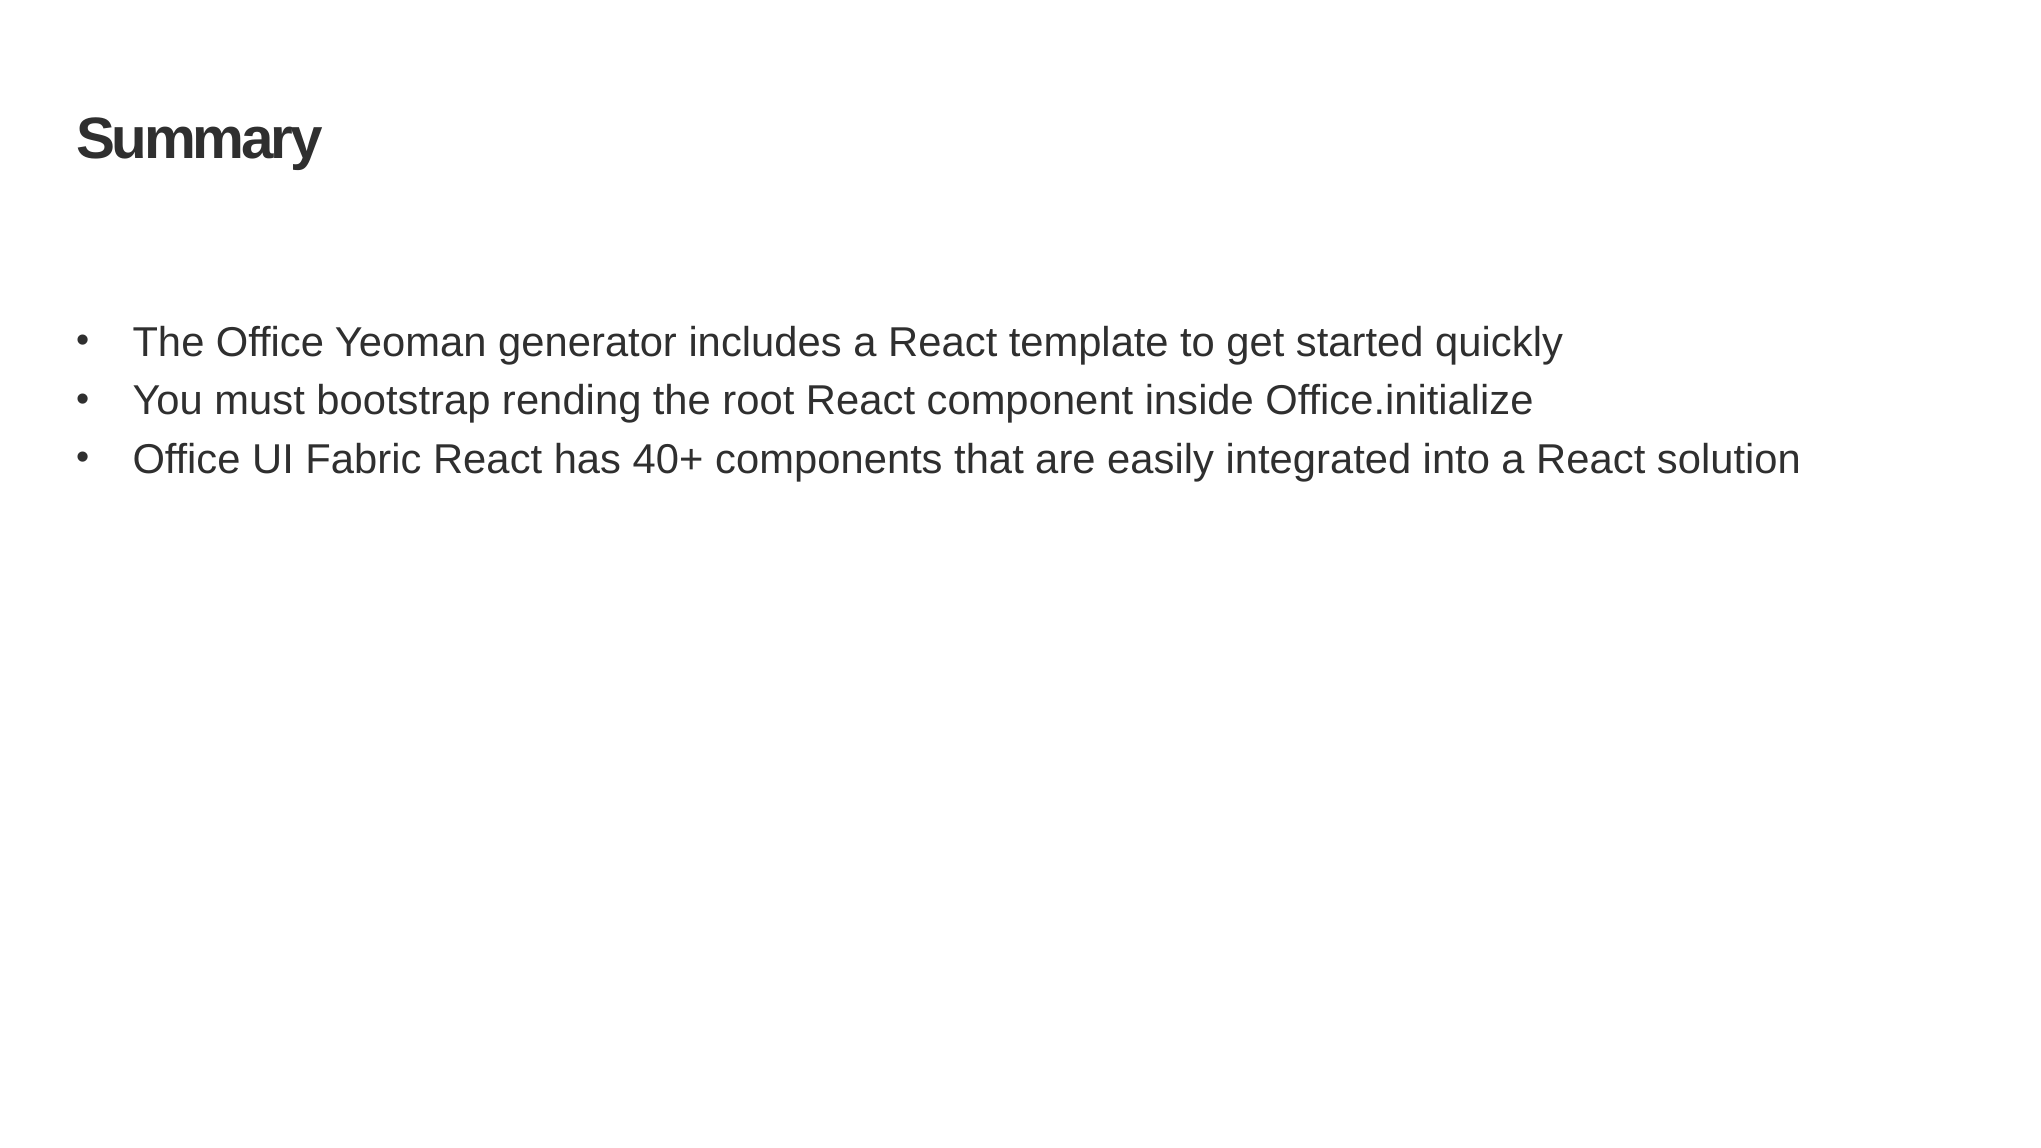

# Summary
The Office Yeoman generator includes a React template to get started quickly
You must bootstrap rending the root React component inside Office.initialize
Office UI Fabric React has 40+ components that are easily integrated into a React solution